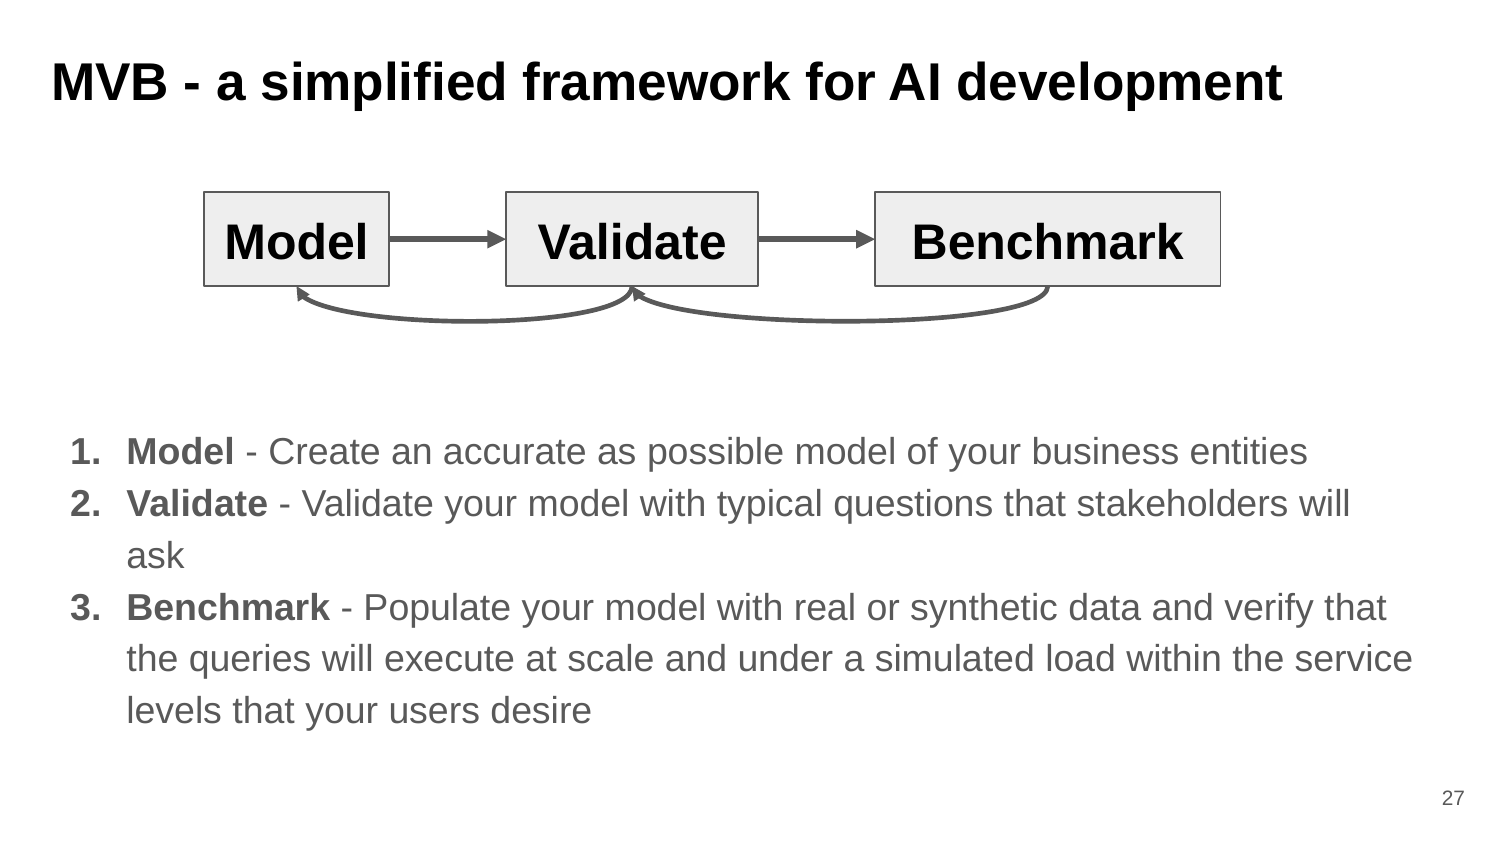

# MVB - a simplified framework for AI development
Model
Validate
Benchmark
Model - Create an accurate as possible model of your business entities
Validate - Validate your model with typical questions that stakeholders will ask
Benchmark - Populate your model with real or synthetic data and verify that the queries will execute at scale and under a simulated load within the service levels that your users desire
27